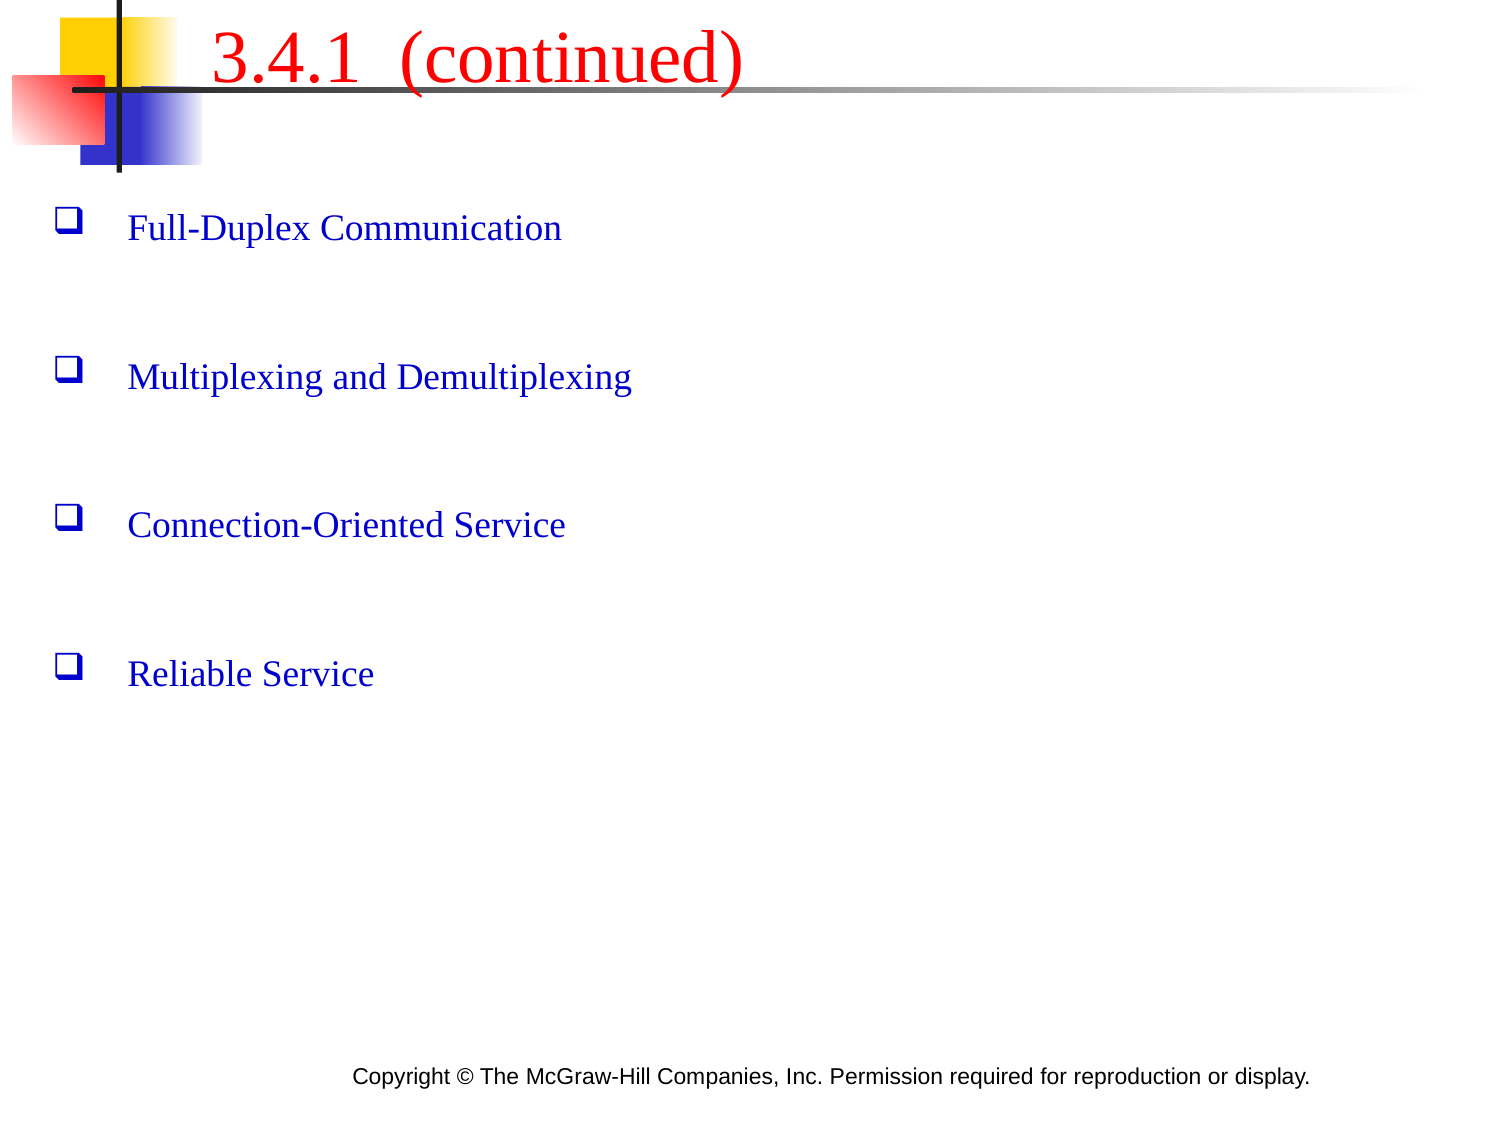

3.4.1  (continued)

Full-Duplex Communication
Multiplexing and Demultiplexing
Connection-Oriented Service
Reliable Service